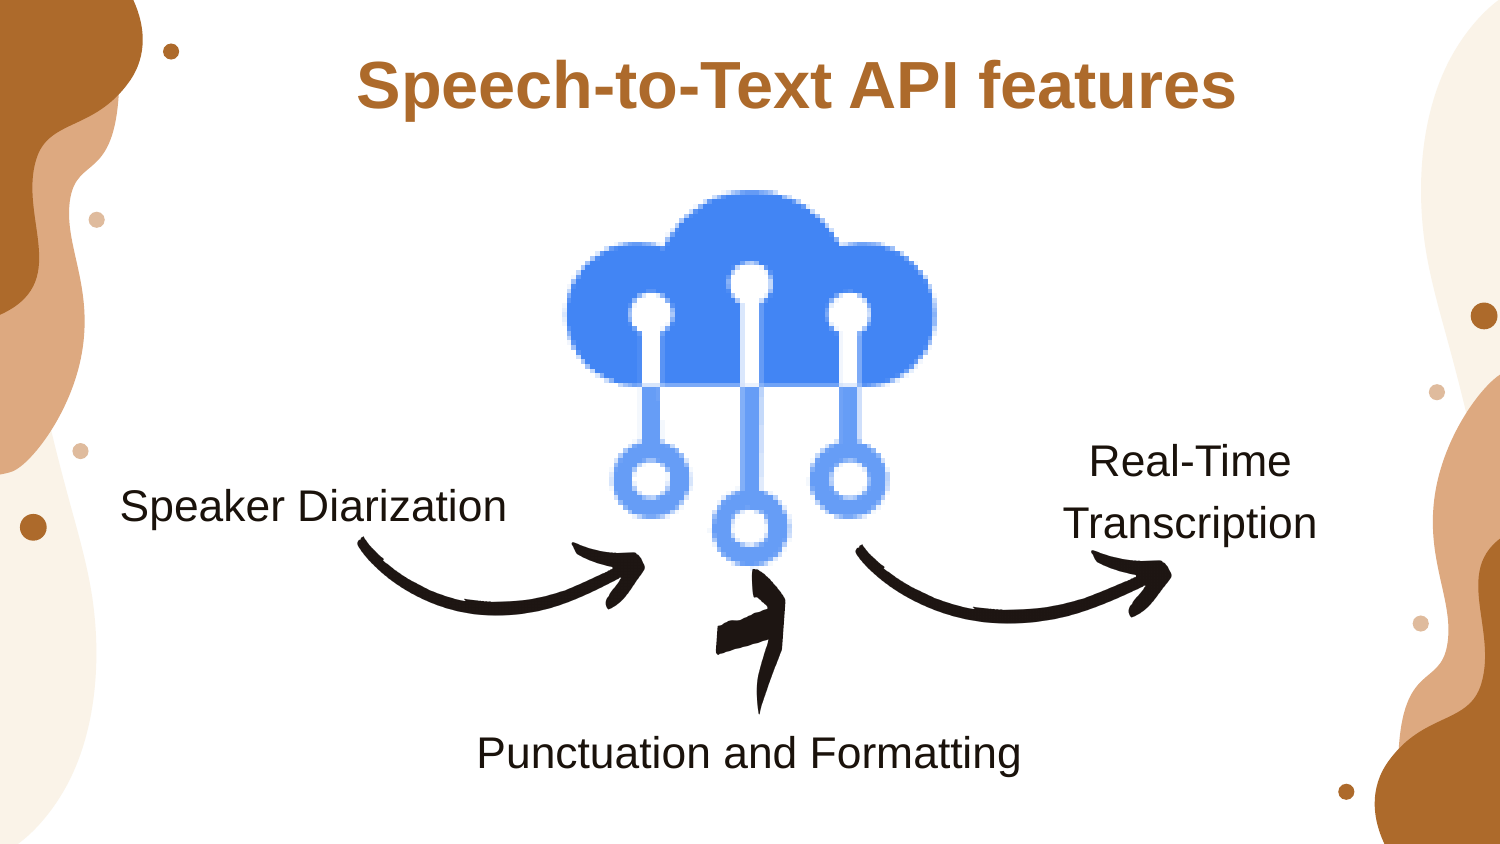

Speech-to-Text API features

Real-Time Transcription
Speaker Diarization

Punctuation and Formatting